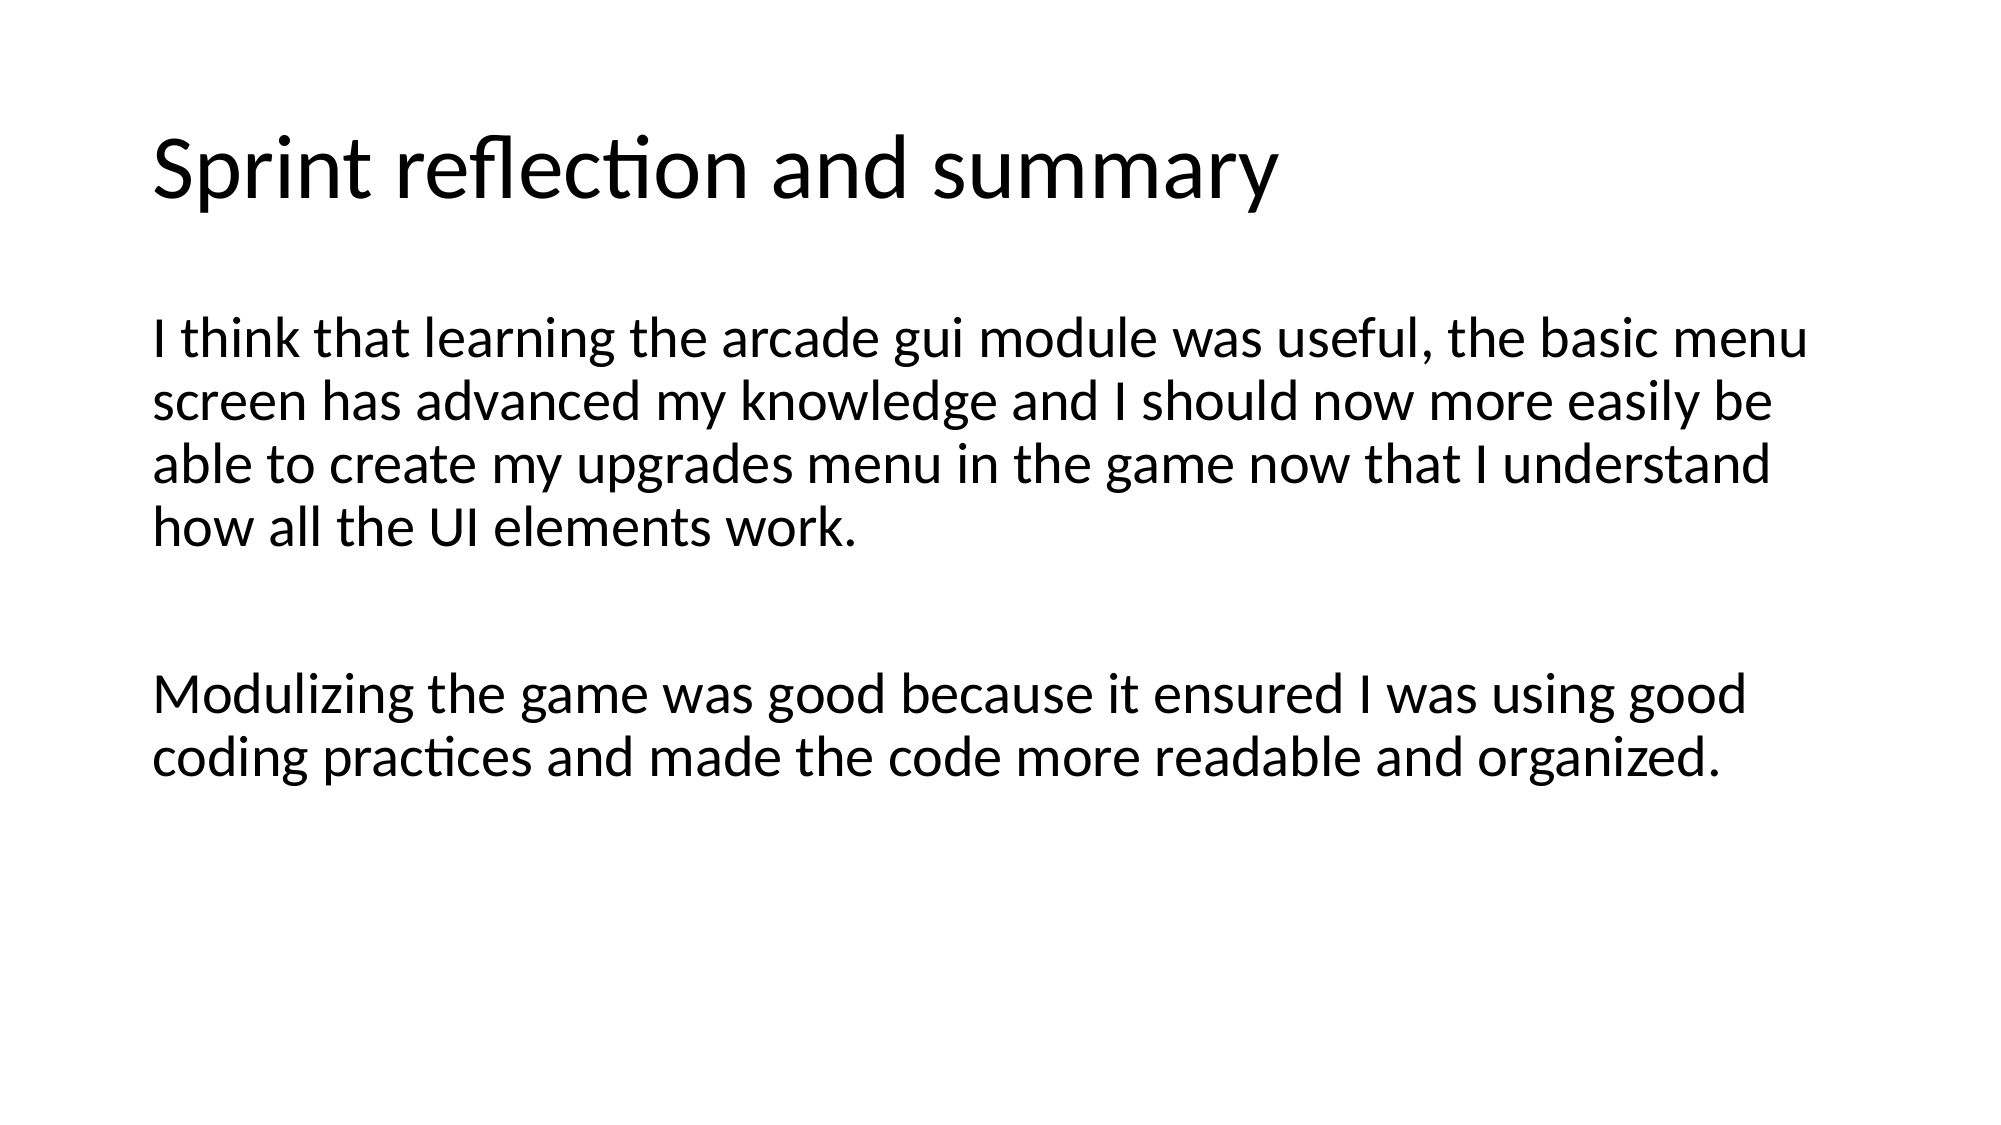

# Sprint reflection and summary
I think that learning the arcade gui module was useful, the basic menu screen has advanced my knowledge and I should now more easily be able to create my upgrades menu in the game now that I understand how all the UI elements work.

Modulizing the game was good because it ensured I was using good coding practices and made the code more readable and organized.